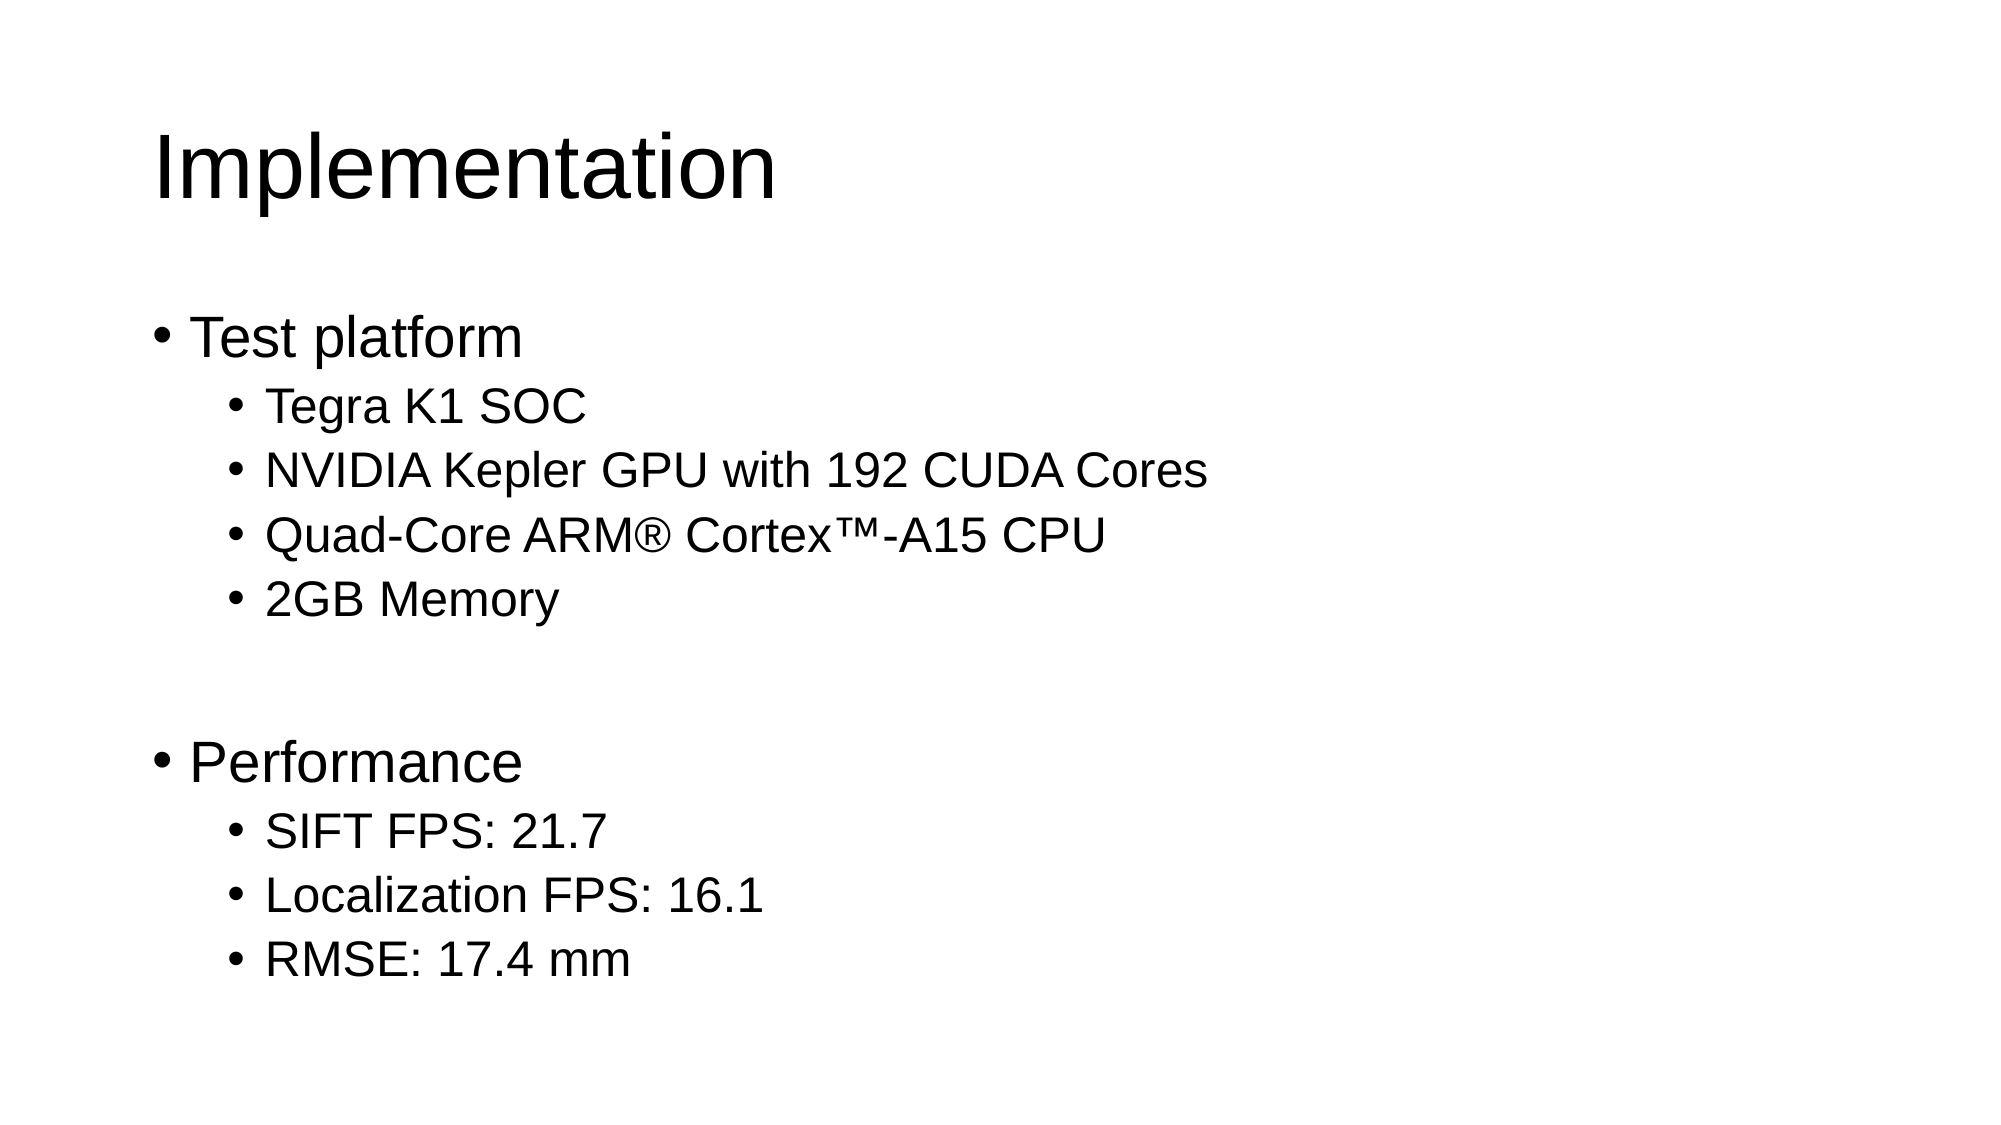

# Implementation
Test platform
Tegra K1 SOC
NVIDIA Kepler GPU with 192 CUDA Cores
Quad-Core ARM® Cortex™-A15 CPU
2GB Memory

Performance
SIFT FPS: 21.7
Localization FPS: 16.1
RMSE: 17.4 mm